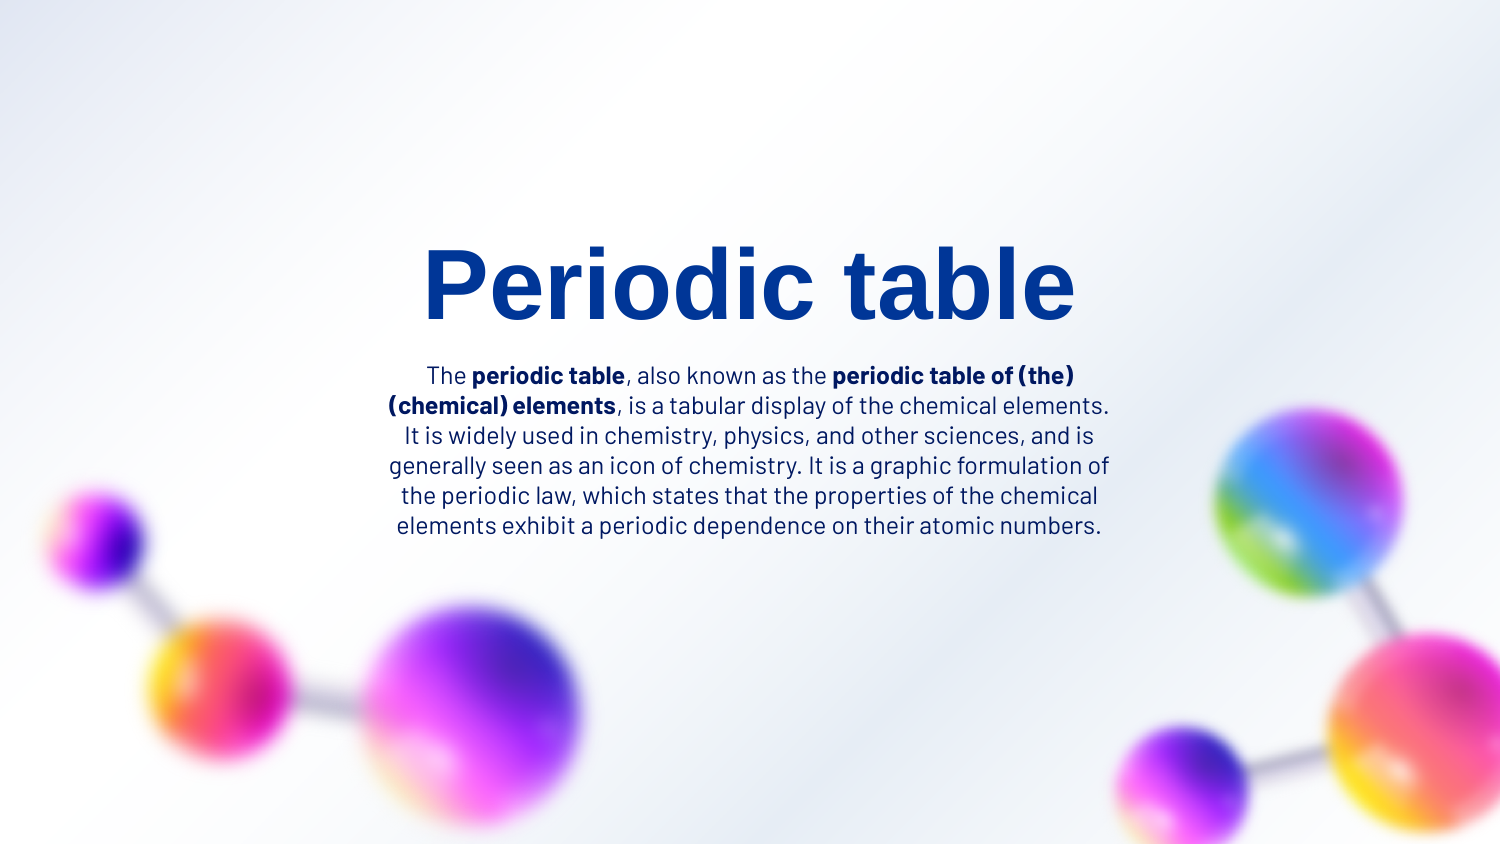

# Periodic table
The periodic table, also known as the periodic table of (the) (chemical) elements, is a tabular display of the chemical elements. It is widely used in chemistry, physics, and other sciences, and is generally seen as an icon of chemistry. It is a graphic formulation of the periodic law, which states that the properties of the chemical elements exhibit a periodic dependence on their atomic numbers.